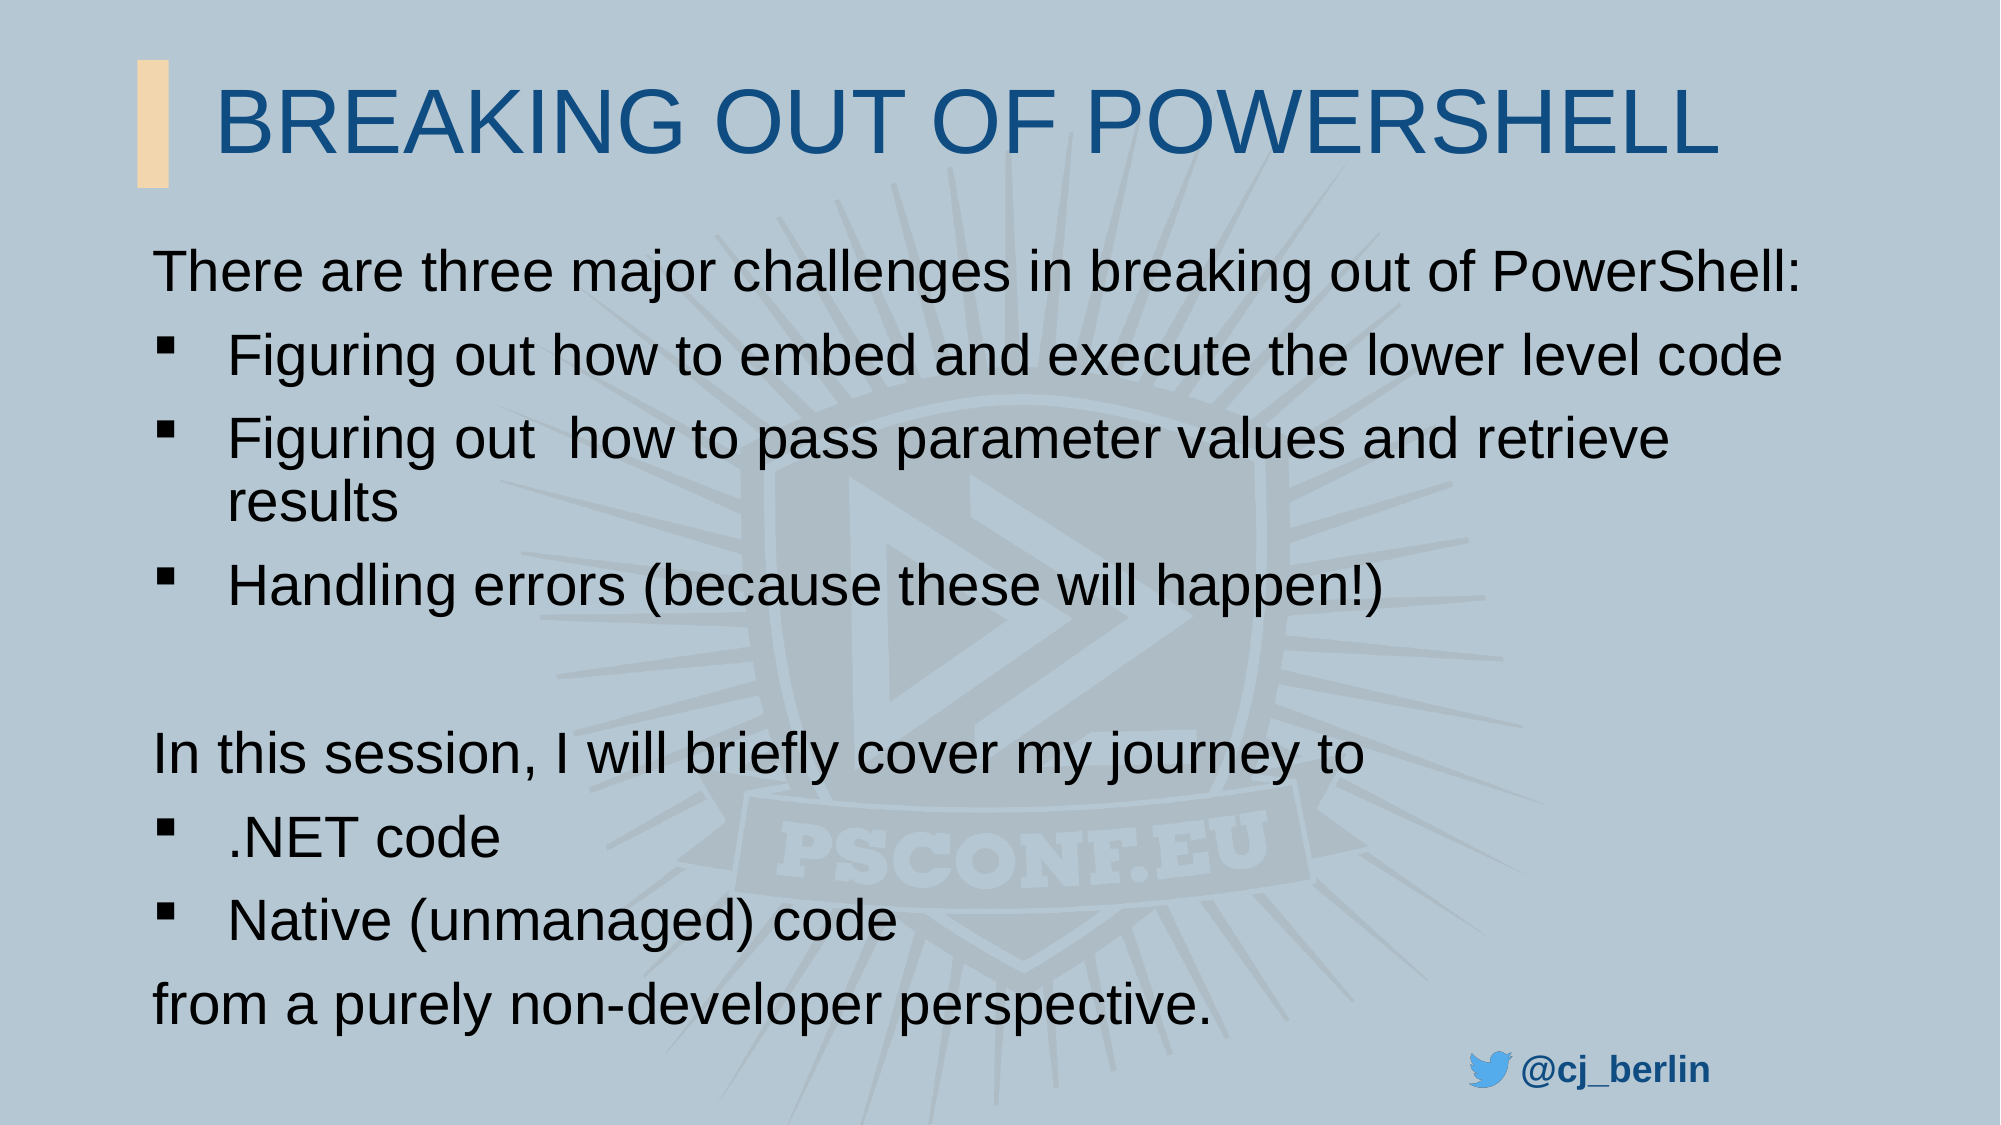

# BREAKING OUT OF POWERSHELL
There are three major challenges in breaking out of PowerShell:
Figuring out how to embed and execute the lower level code
Figuring out  how to pass parameter values and retrieve results
Handling errors (because these will happen!)

In this session, I will briefly cover my journey to
.NET code
Native (unmanaged) code
from a purely non-developer perspective.
@cj_berlin